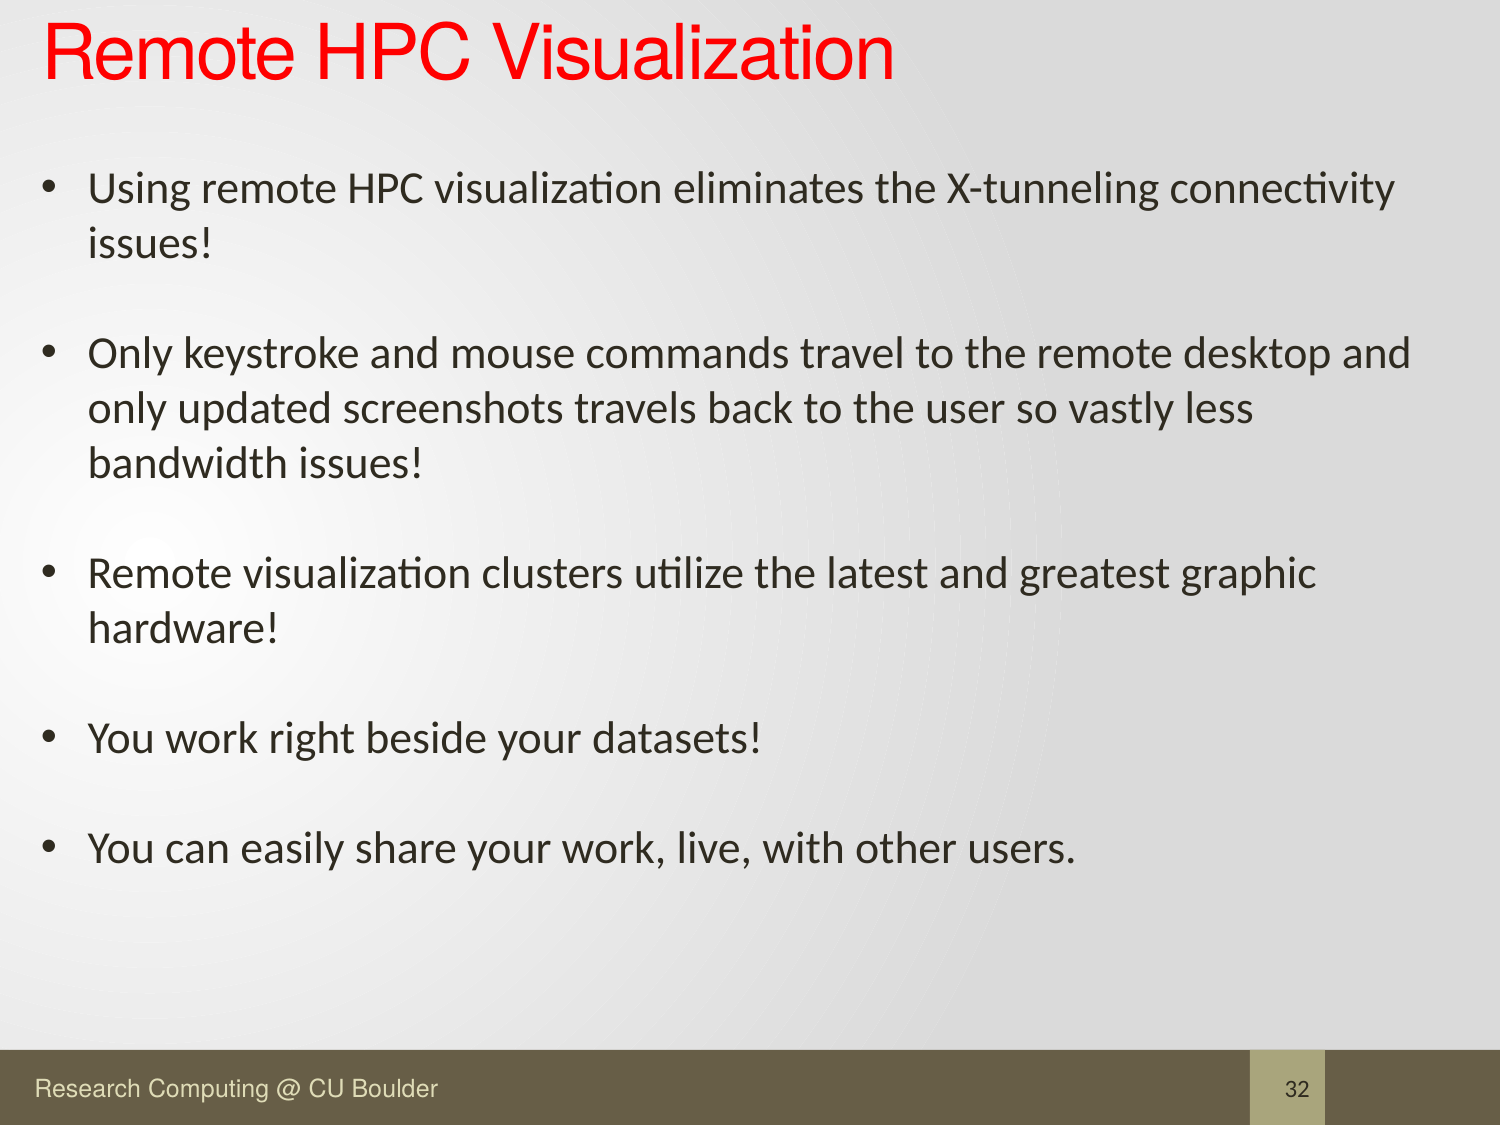

# Remote HPC Visualization
Using remote HPC visualization eliminates the X-tunneling connectivity issues!

Only keystroke and mouse commands travel to the remote desktop and only updated screenshots travels back to the user so vastly less bandwidth issues!

Remote visualization clusters utilize the latest and greatest graphic hardware!

You work right beside your datasets!

You can easily share your work, live, with other users.
32